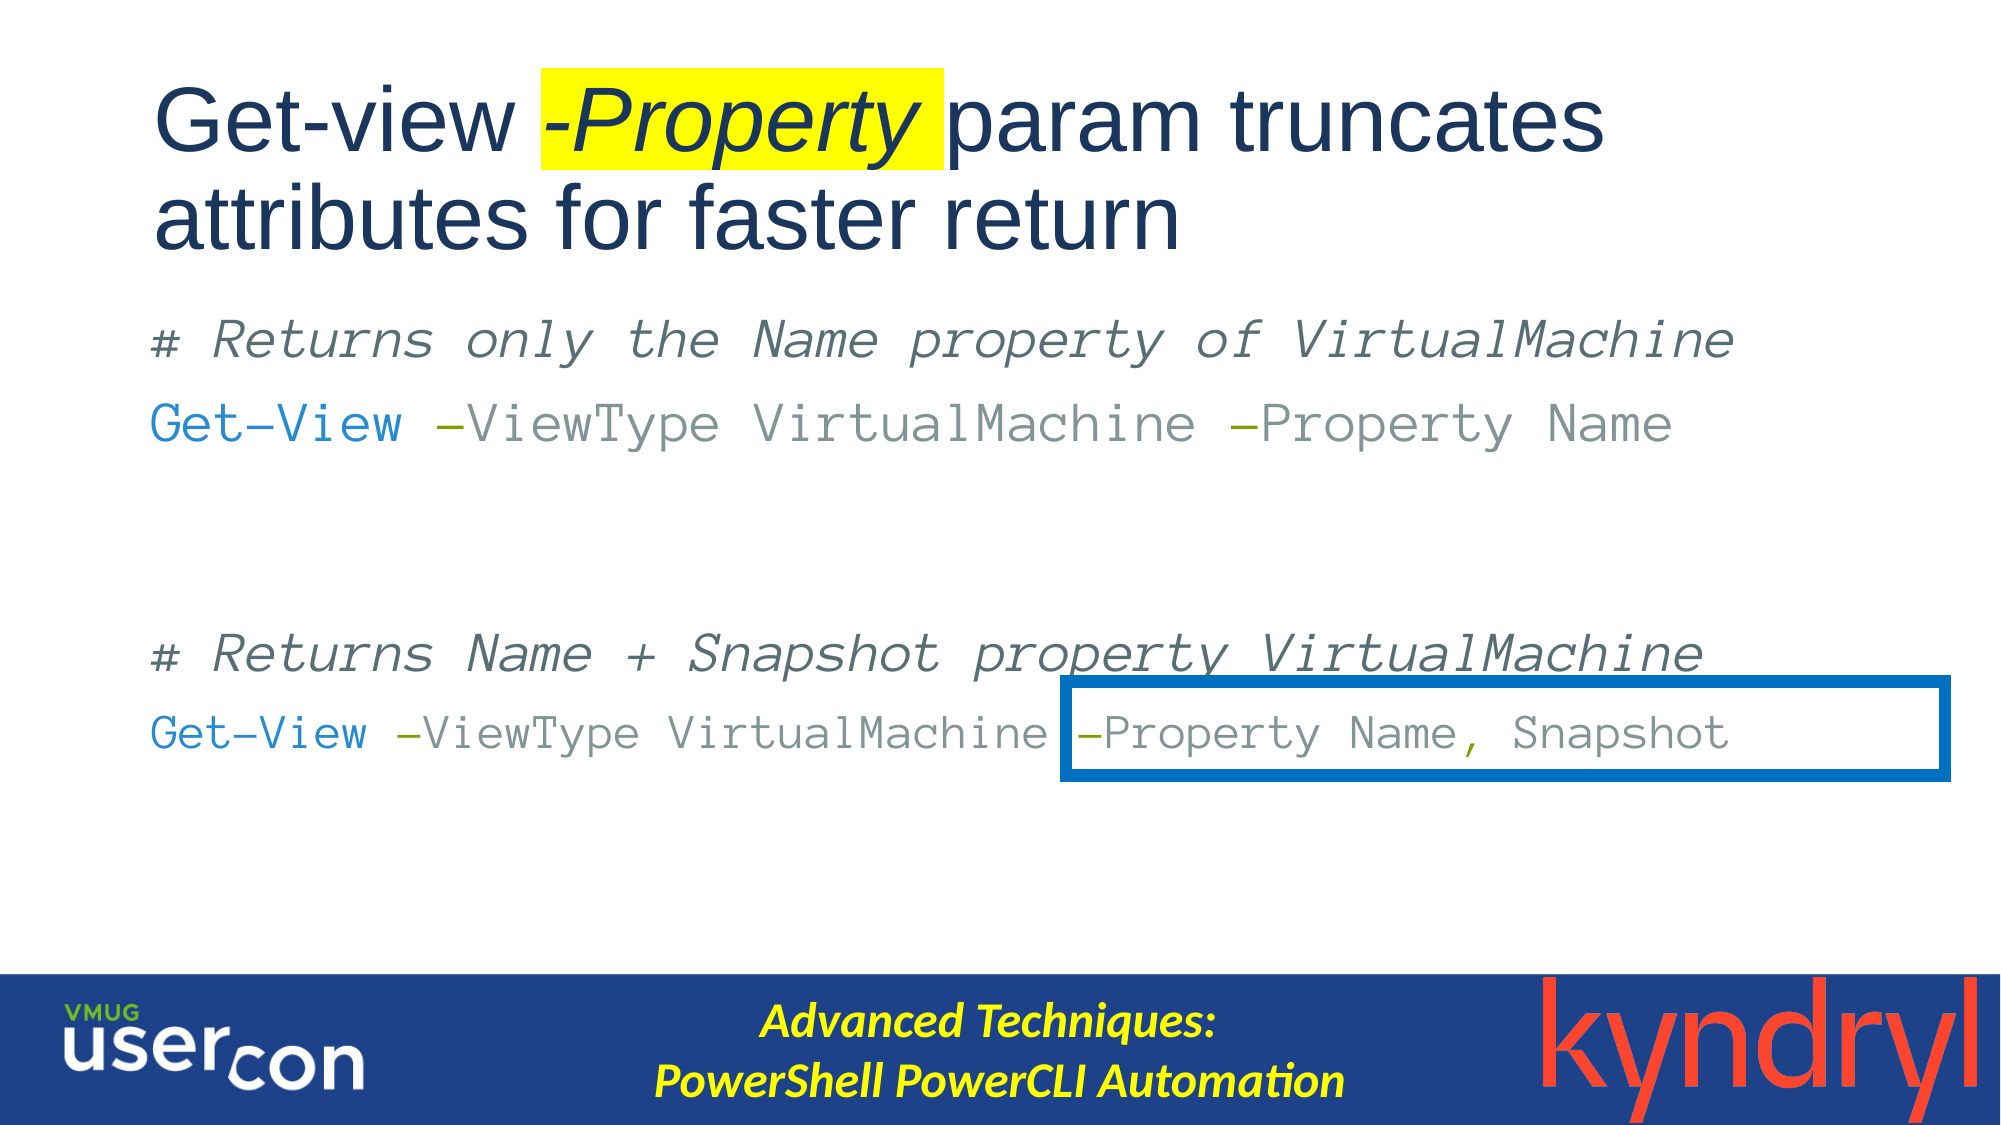

# Get-view -Property param truncates attributes for faster return
# Returns only the Name property of VirtualMachine
Get-View -ViewType VirtualMachine -Property Name

# Returns Name + Snapshot property VirtualMachine
Get-View -ViewType VirtualMachine -Property Name, Snapshot